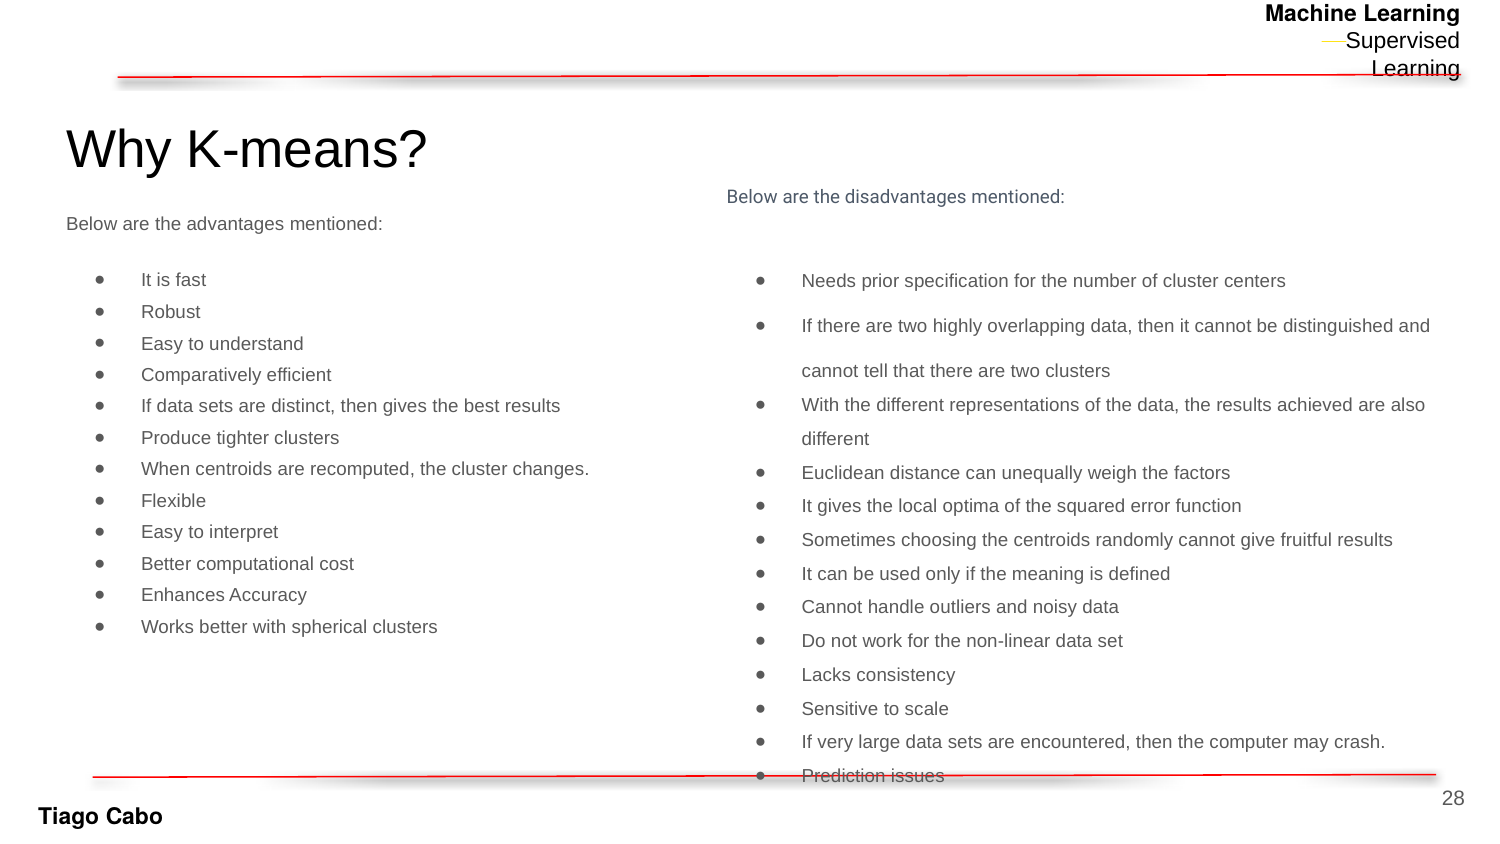

# Why K-means?
Below are the disadvantages mentioned:
Needs prior specification for the number of cluster centers
If there are two highly overlapping data, then it cannot be distinguished and cannot tell that there are two clusters
With the different representations of the data, the results achieved are also different
Euclidean distance can unequally weigh the factors
It gives the local optima of the squared error function
Sometimes choosing the centroids randomly cannot give fruitful results
It can be used only if the meaning is defined
Cannot handle outliers and noisy data
Do not work for the non-linear data set
Lacks consistency
Sensitive to scale
If very large data sets are encountered, then the computer may crash.
Prediction issues
Below are the advantages mentioned:
It is fast
Robust
Easy to understand
Comparatively efficient
If data sets are distinct, then gives the best results
Produce tighter clusters
When centroids are recomputed, the cluster changes.
Flexible
Easy to interpret
Better computational cost
Enhances Accuracy
Works better with spherical clusters
28